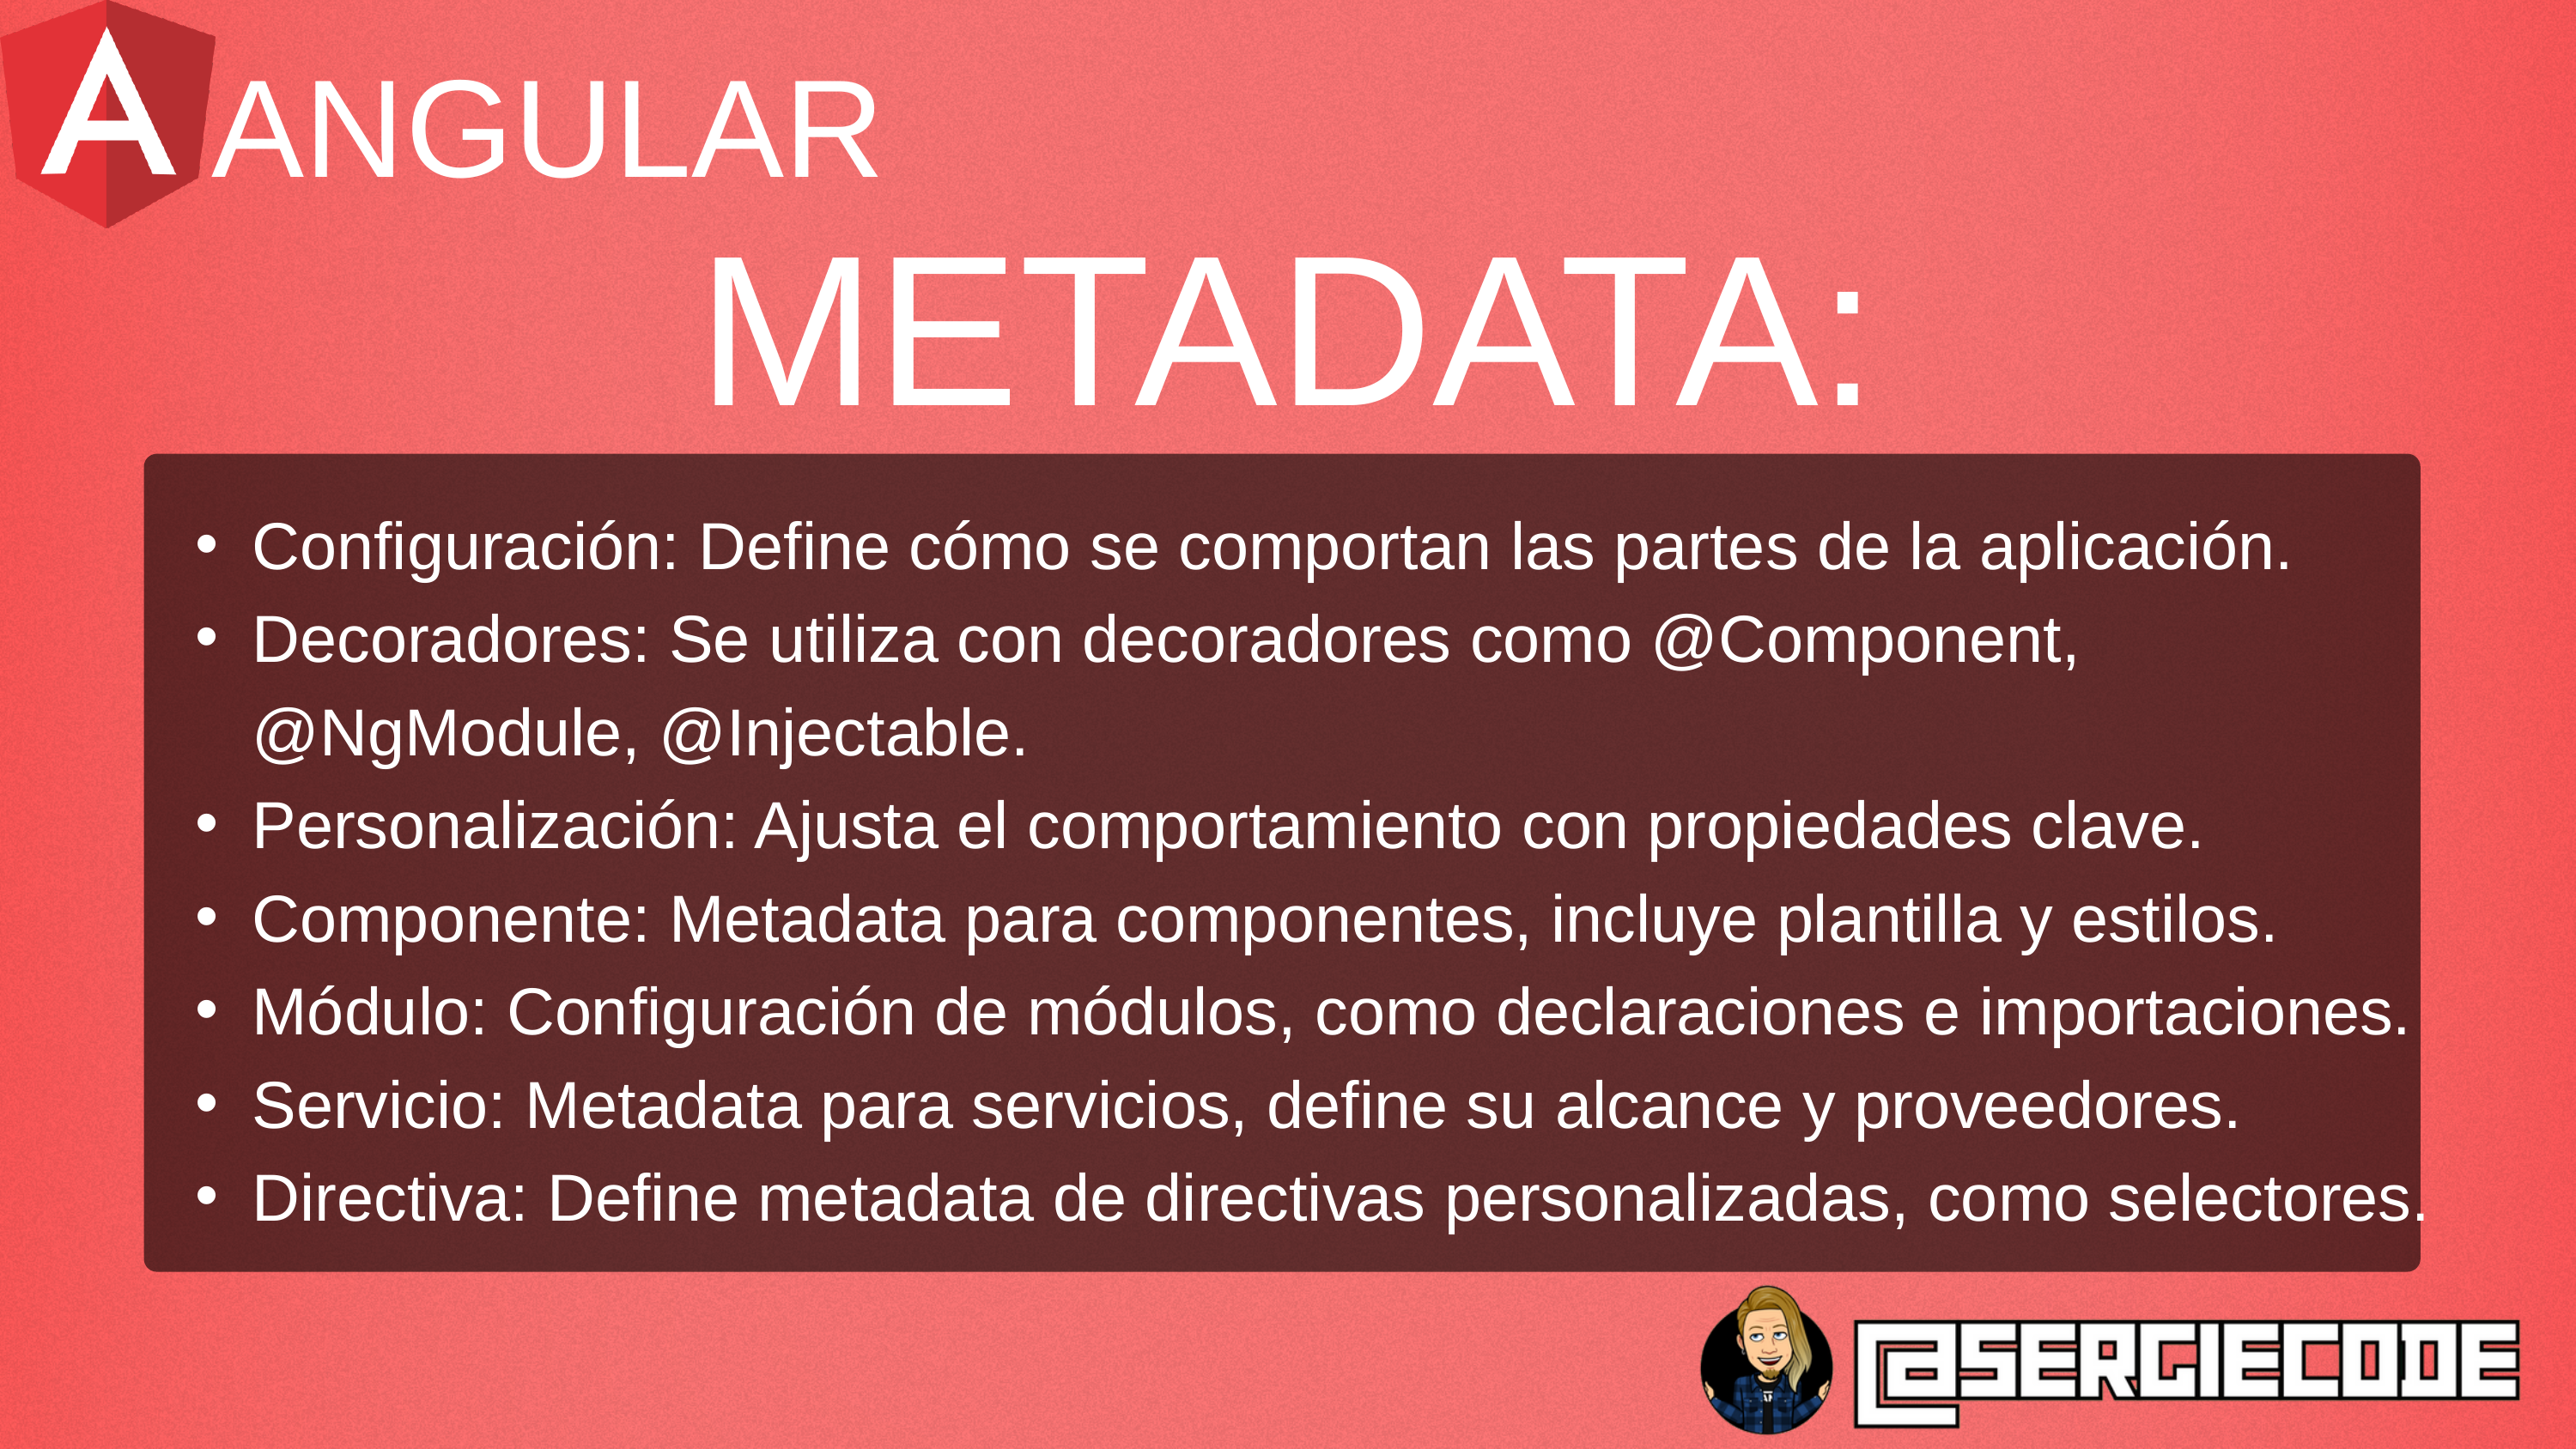

ANGULAR
METADATA:

Configuración: Define cómo se comportan las partes de la aplicación.
Decoradores: Se utiliza con decoradores como @Component, @NgModule, @Injectable.
Personalización: Ajusta el comportamiento con propiedades clave.
Componente: Metadata para componentes, incluye plantilla y estilos.
Módulo: Configuración de módulos, como declaraciones e importaciones.
Servicio: Metadata para servicios, define su alcance y proveedores.
Directiva: Define metadata de directivas personalizadas, como selectores.